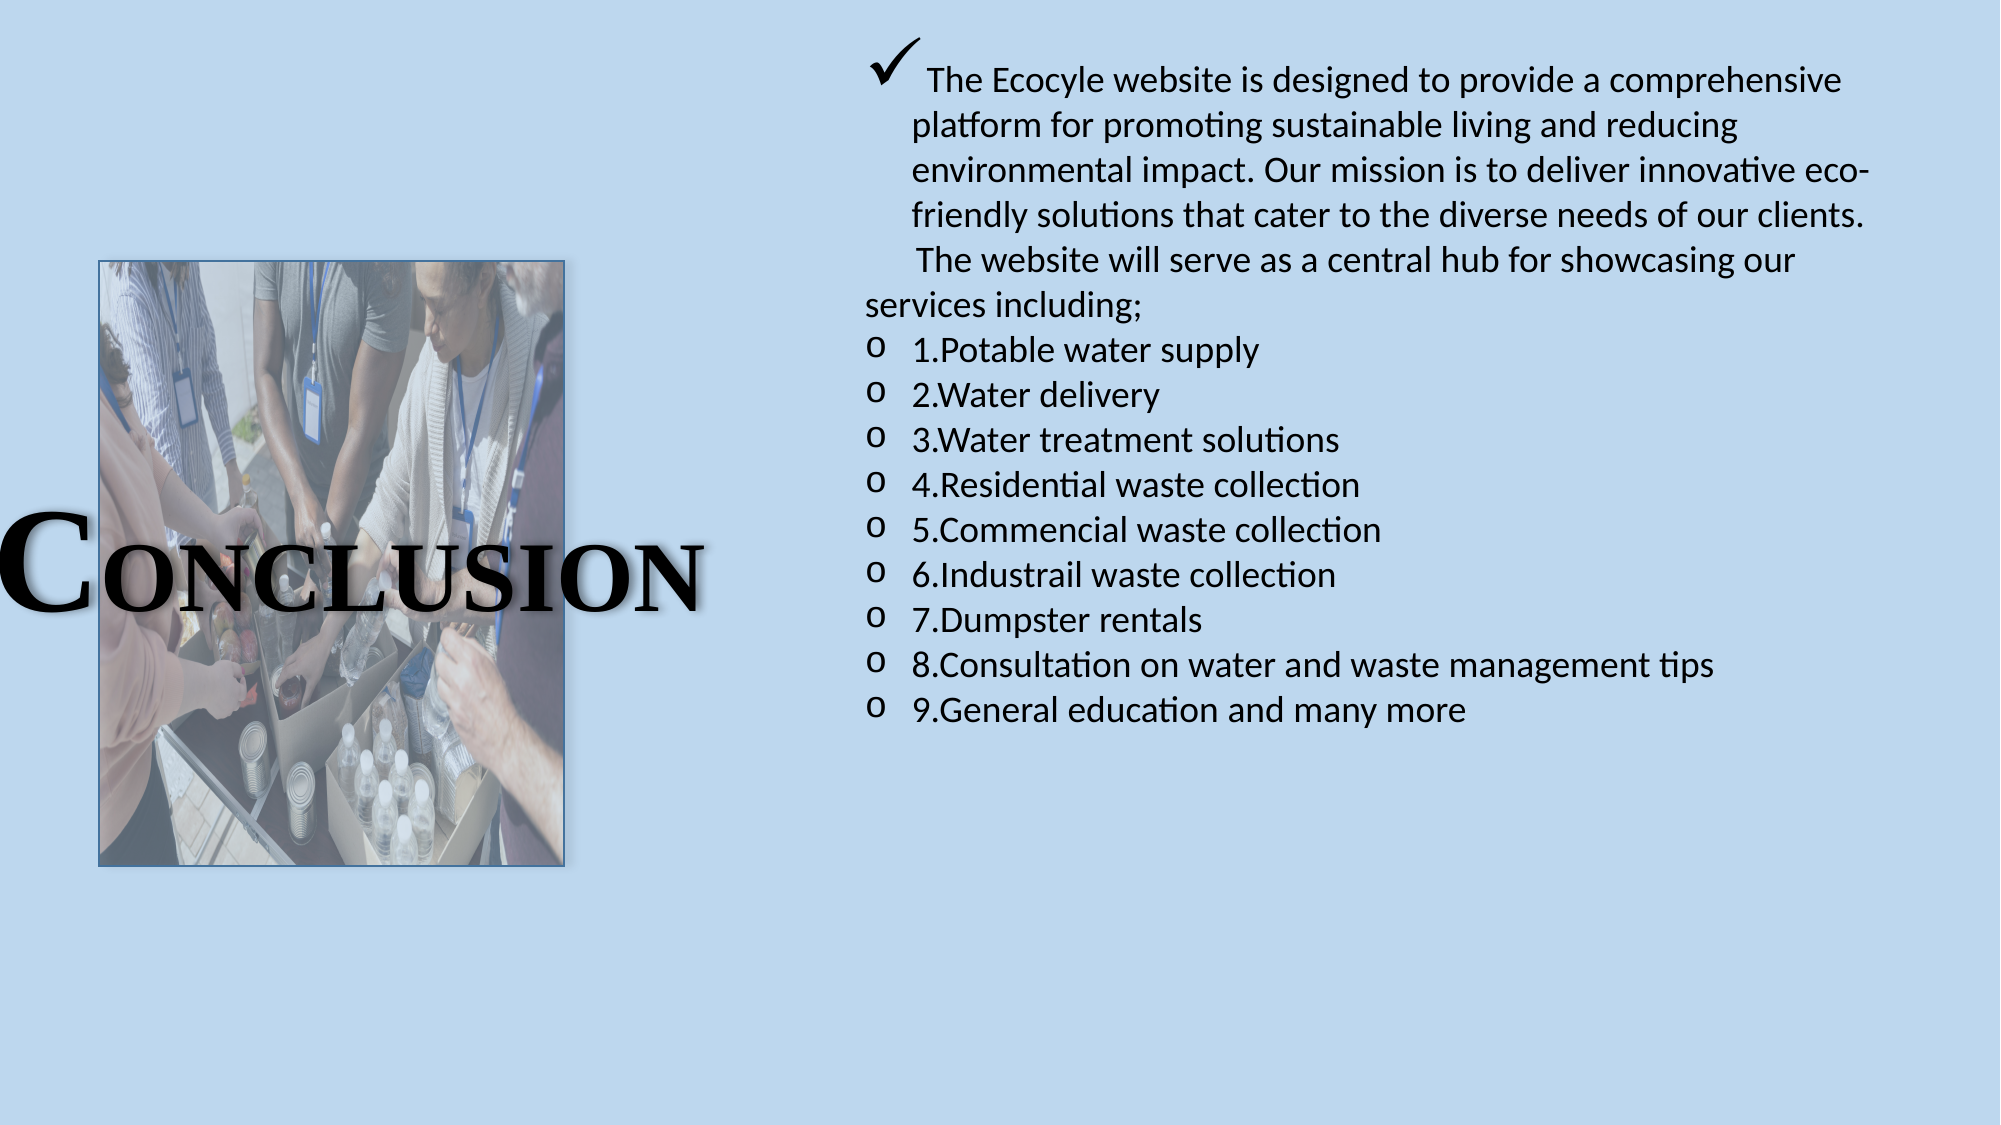

The Ecocyle website is designed to provide a comprehensive platform for promoting sustainable living and reducing environmental impact. Our mission is to deliver innovative eco-friendly solutions that cater to the diverse needs of our clients.
      The website will serve as a central hub for showcasing our           services including;
1.Potable water supply
2.Water delivery
3.Water treatment solutions
4.Residential waste collection
5.Commencial waste collection
6.Industrail waste collection
7.Dumpster rentals
8.Consultation on water and waste management tips
9.General education and many more

CONCLUSION